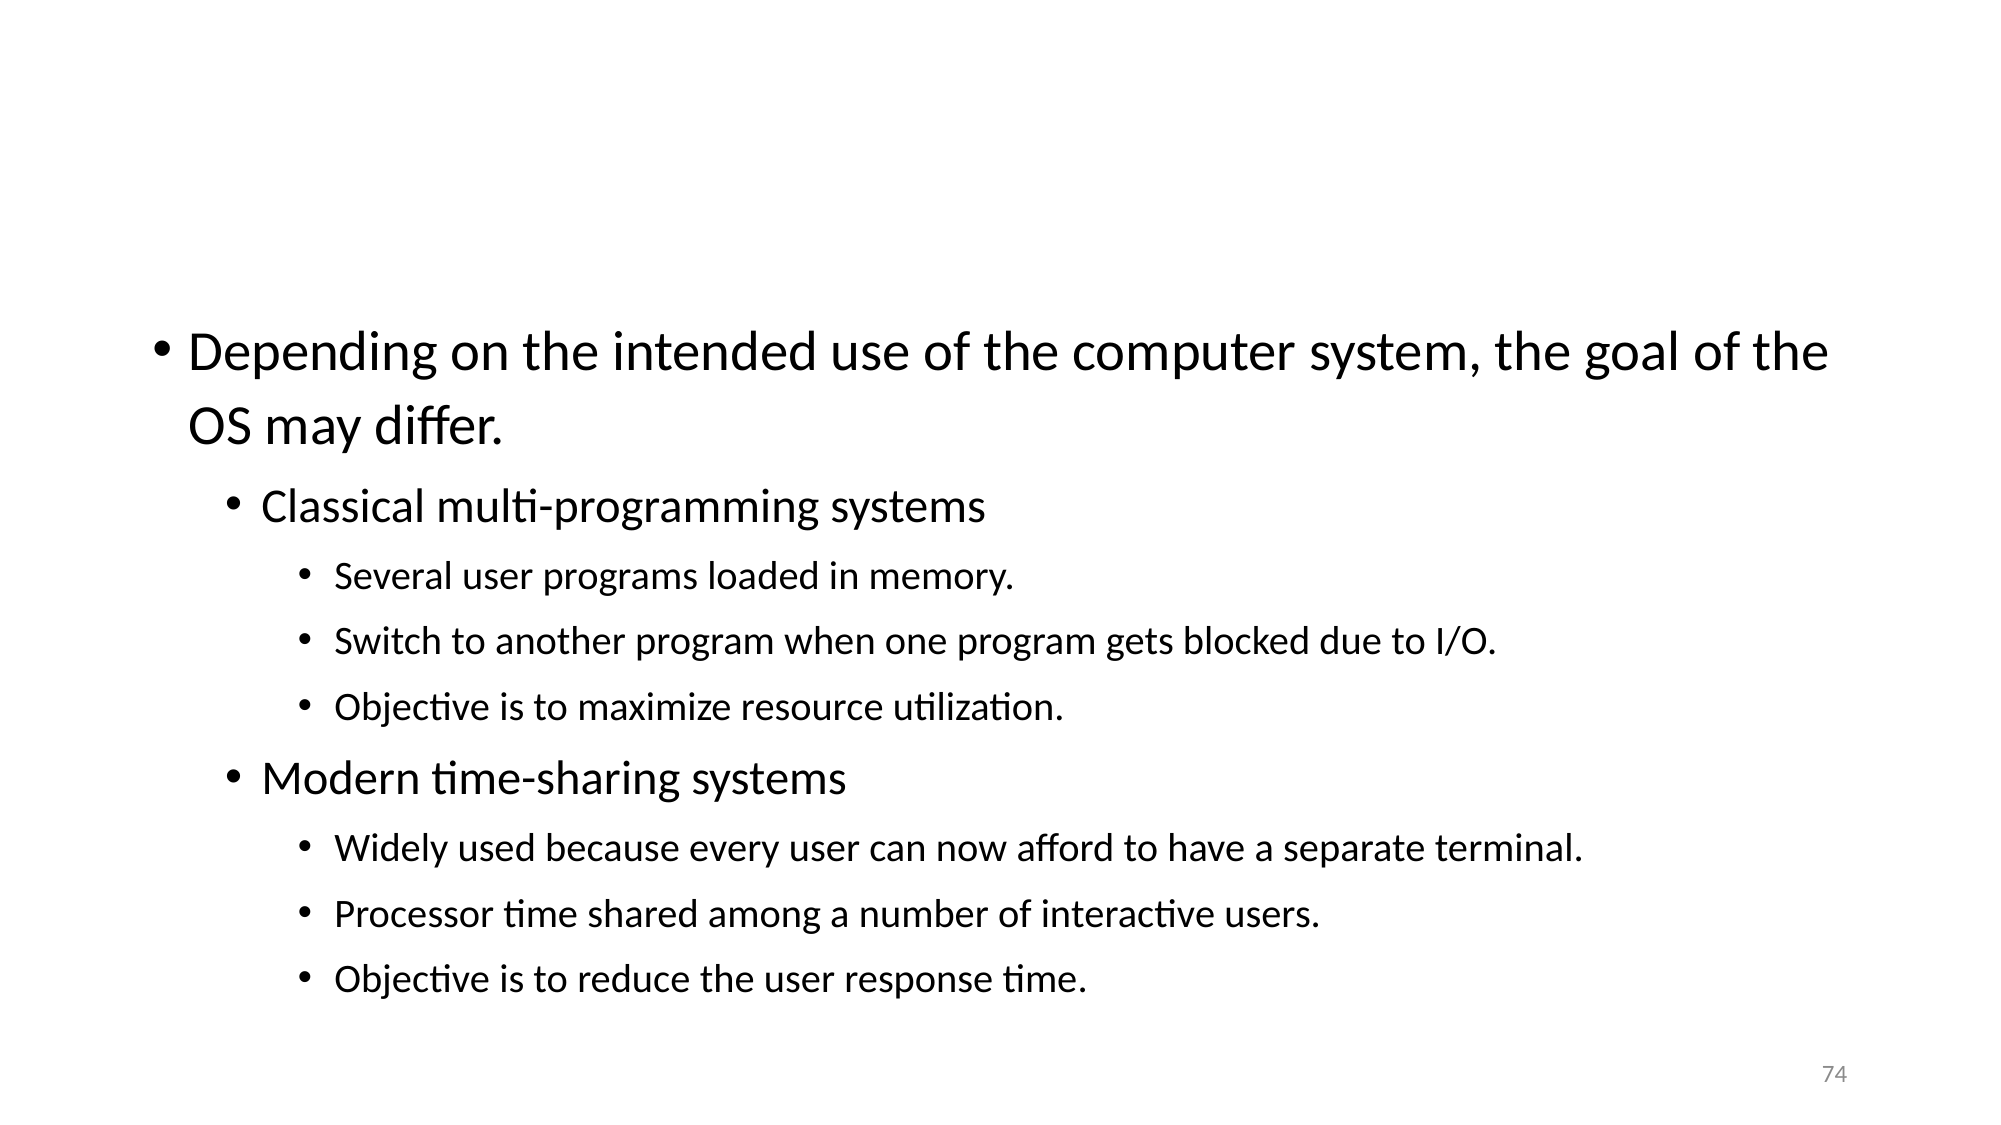

#
Depending on the intended use of the computer system, the goal of the OS may differ.
Classical multi-programming systems
Several user programs loaded in memory.
Switch to another program when one program gets blocked due to I/O.
Objective is to maximize resource utilization.
Modern time-sharing systems
Widely used because every user can now afford to have a separate terminal.
Processor time shared among a number of interactive users.
Objective is to reduce the user response time.
74